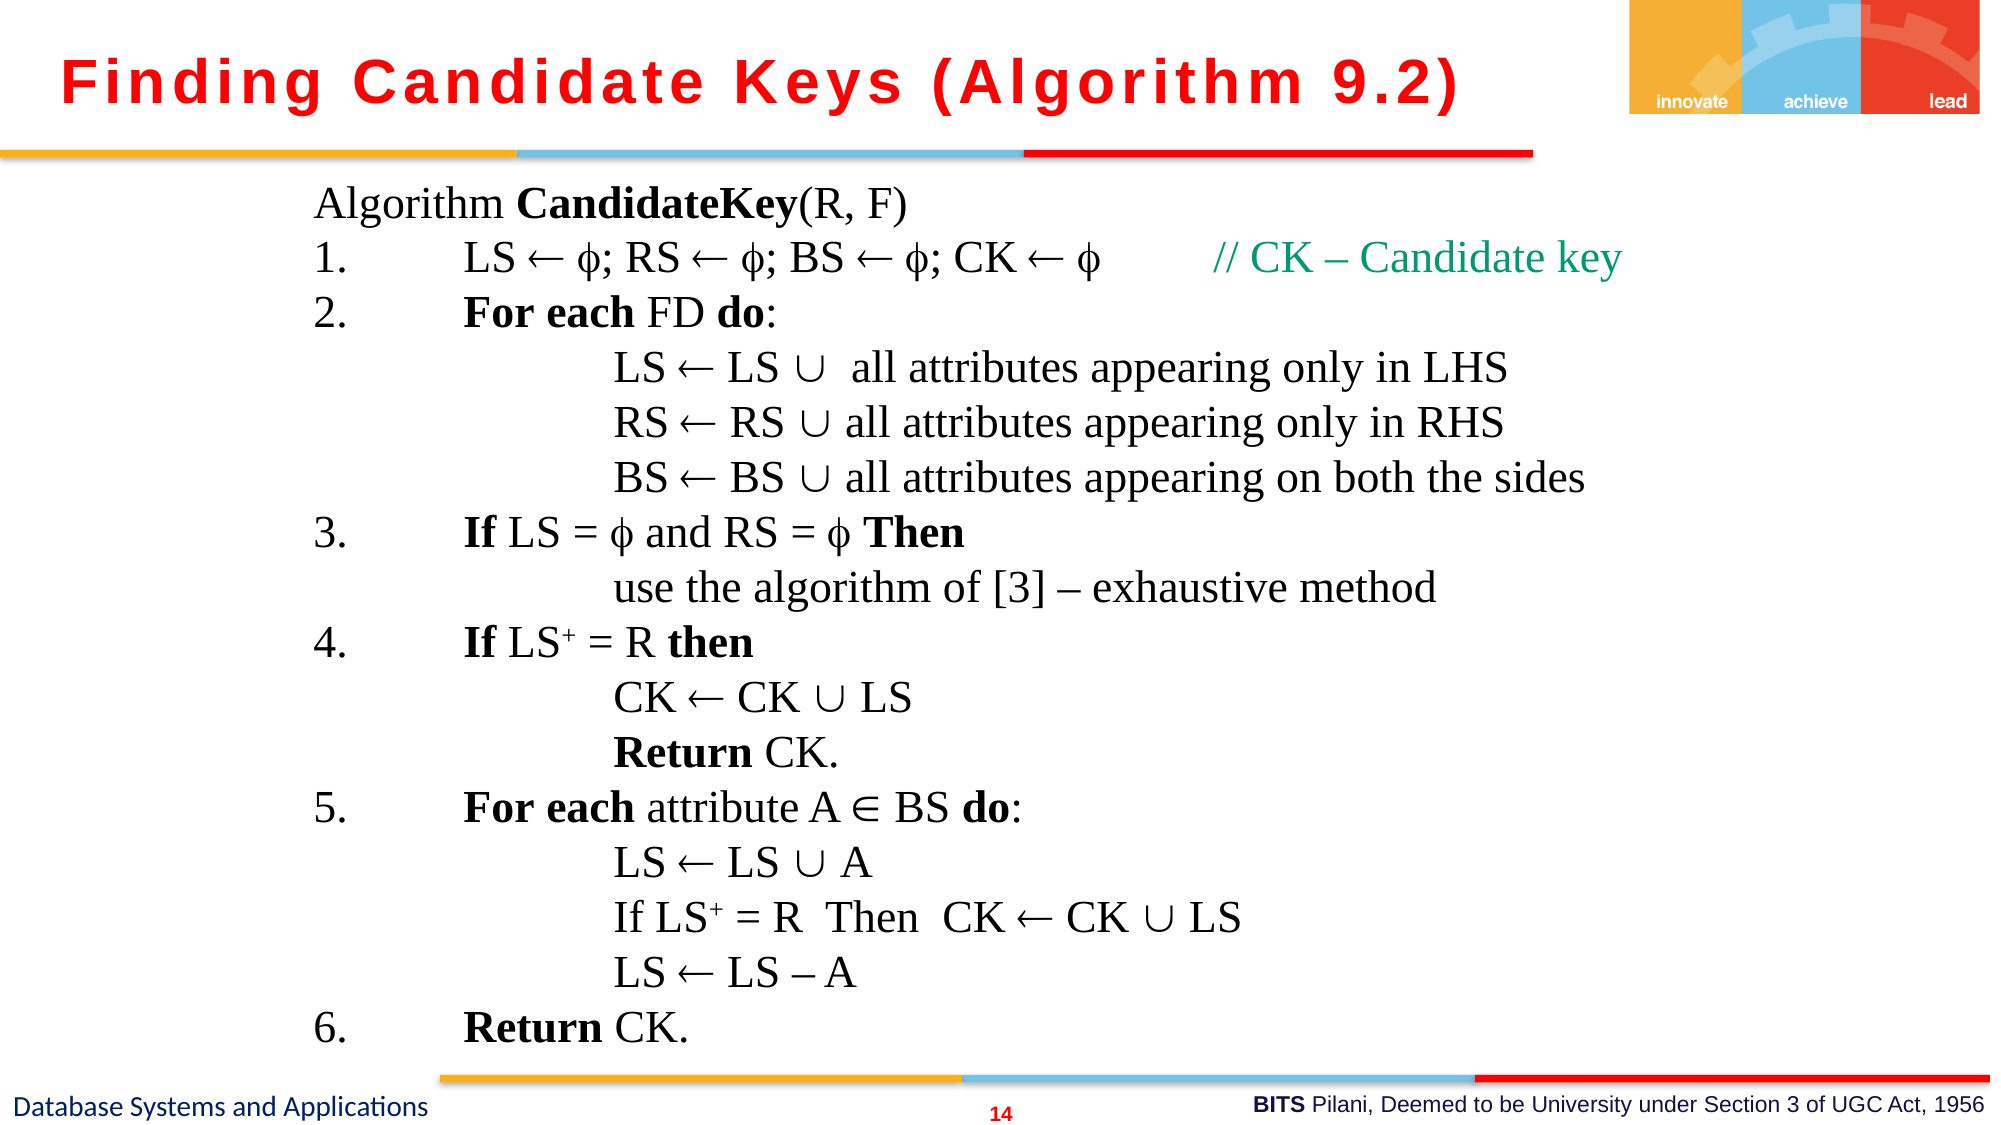

Finding Candidate Keys (Algorithm 9.2)
Algorithm CandidateKey(R, F)
1.	LS ← φ; RS ← φ; BS ← φ; CK ← φ	// CK – Candidate key
2.	For each FD do:
		LS ← LS ∪  all attributes appearing only in LHS
 		RS ← RS ∪ all attributes appearing only in RHS
		BS ← BS ∪ all attributes appearing on both the sides
3. 	If LS = φ and RS = φ Then
		use the algorithm of [3] – exhaustive method
4.	If LS+ = R then
		CK ← CK ∪ LS
		Return CK.
5.	For each attribute A ∈ BS do:
		LS ← LS ∪ A
		If LS+ = R  Then  CK ← CK ∪ LS
		LS ← LS – A
6.	Return CK.